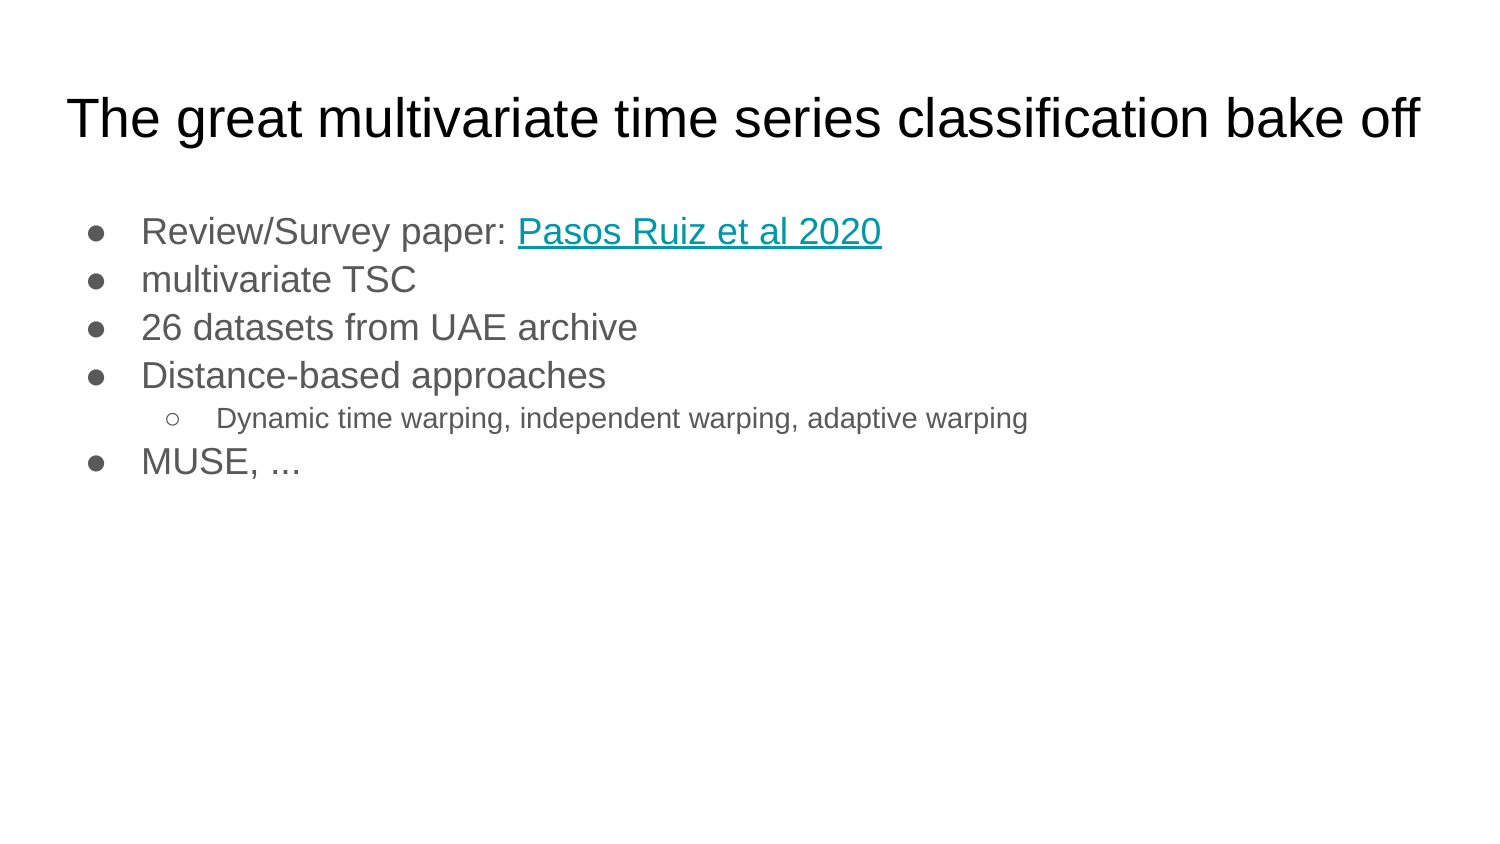

# The great multivariate time series classification bake off
Review/Survey paper: Pasos Ruiz et al 2020
multivariate TSC
26 datasets from UAE archive
Distance-based approaches
Dynamic time warping, independent warping, adaptive warping
MUSE, ...